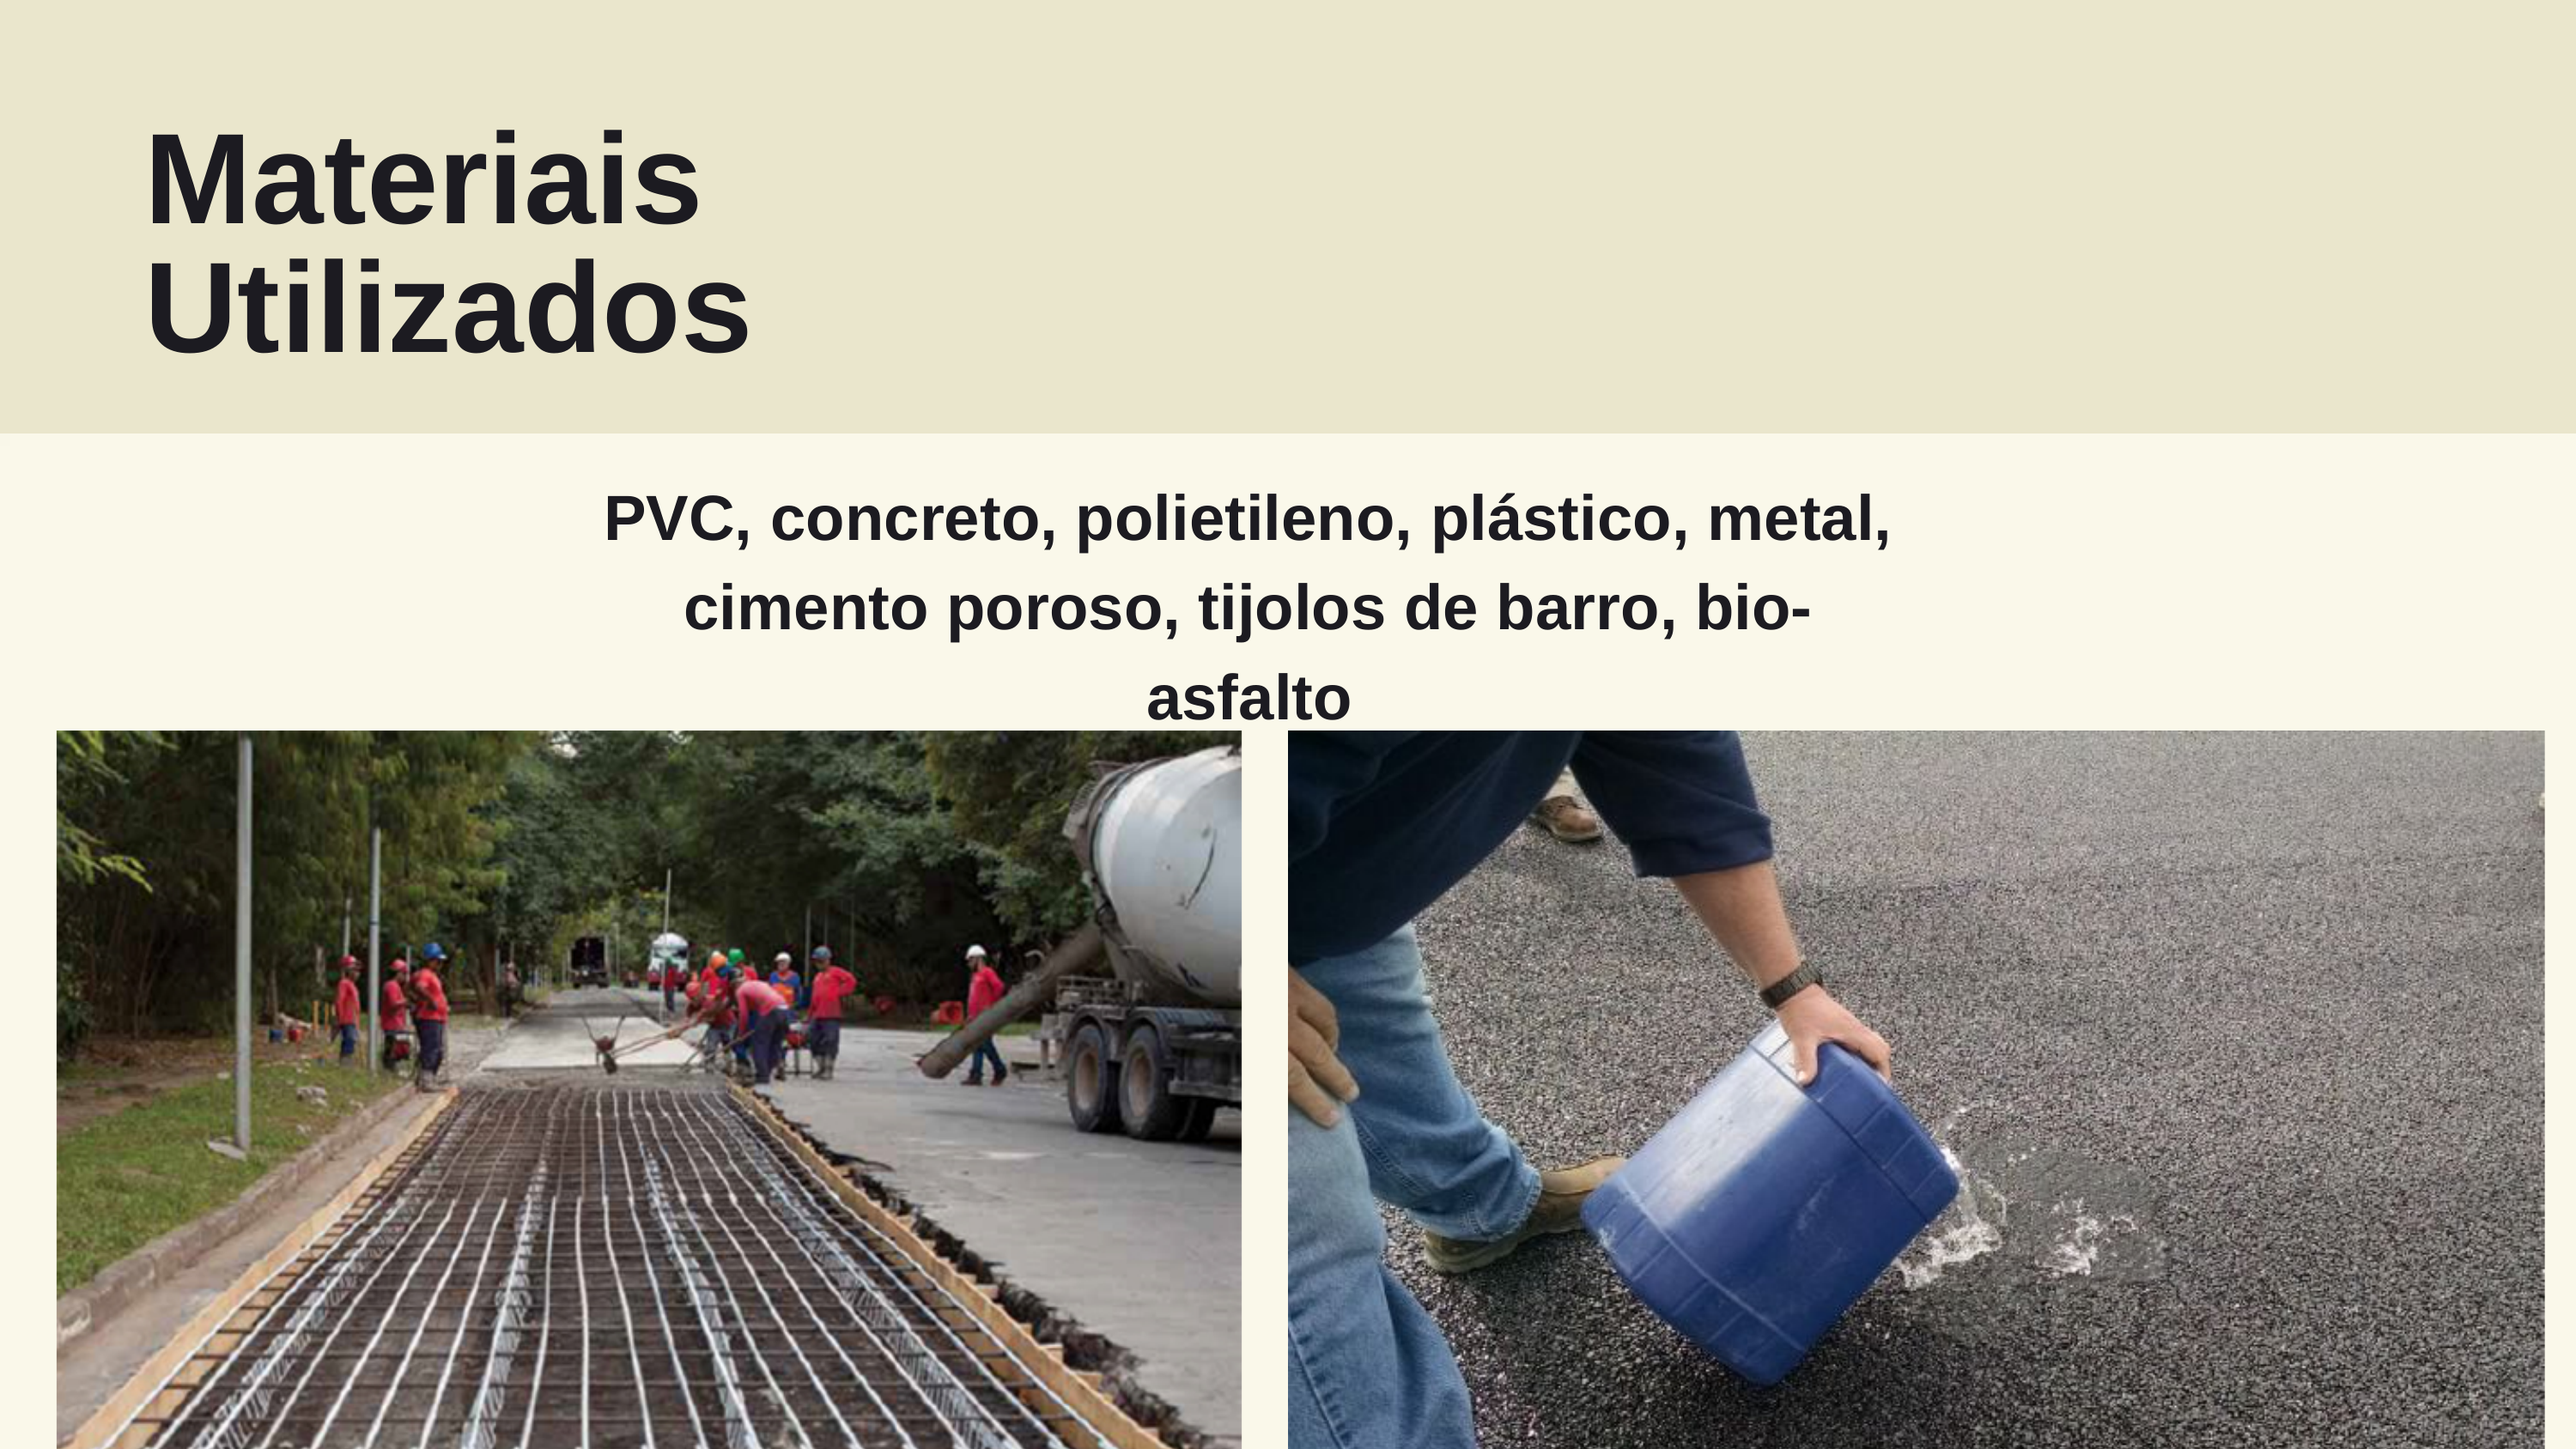

Materiais Utilizados

PVC, concreto, polietileno, plástico, metal, cimento poroso, tijolos de barro, bio-asfalto